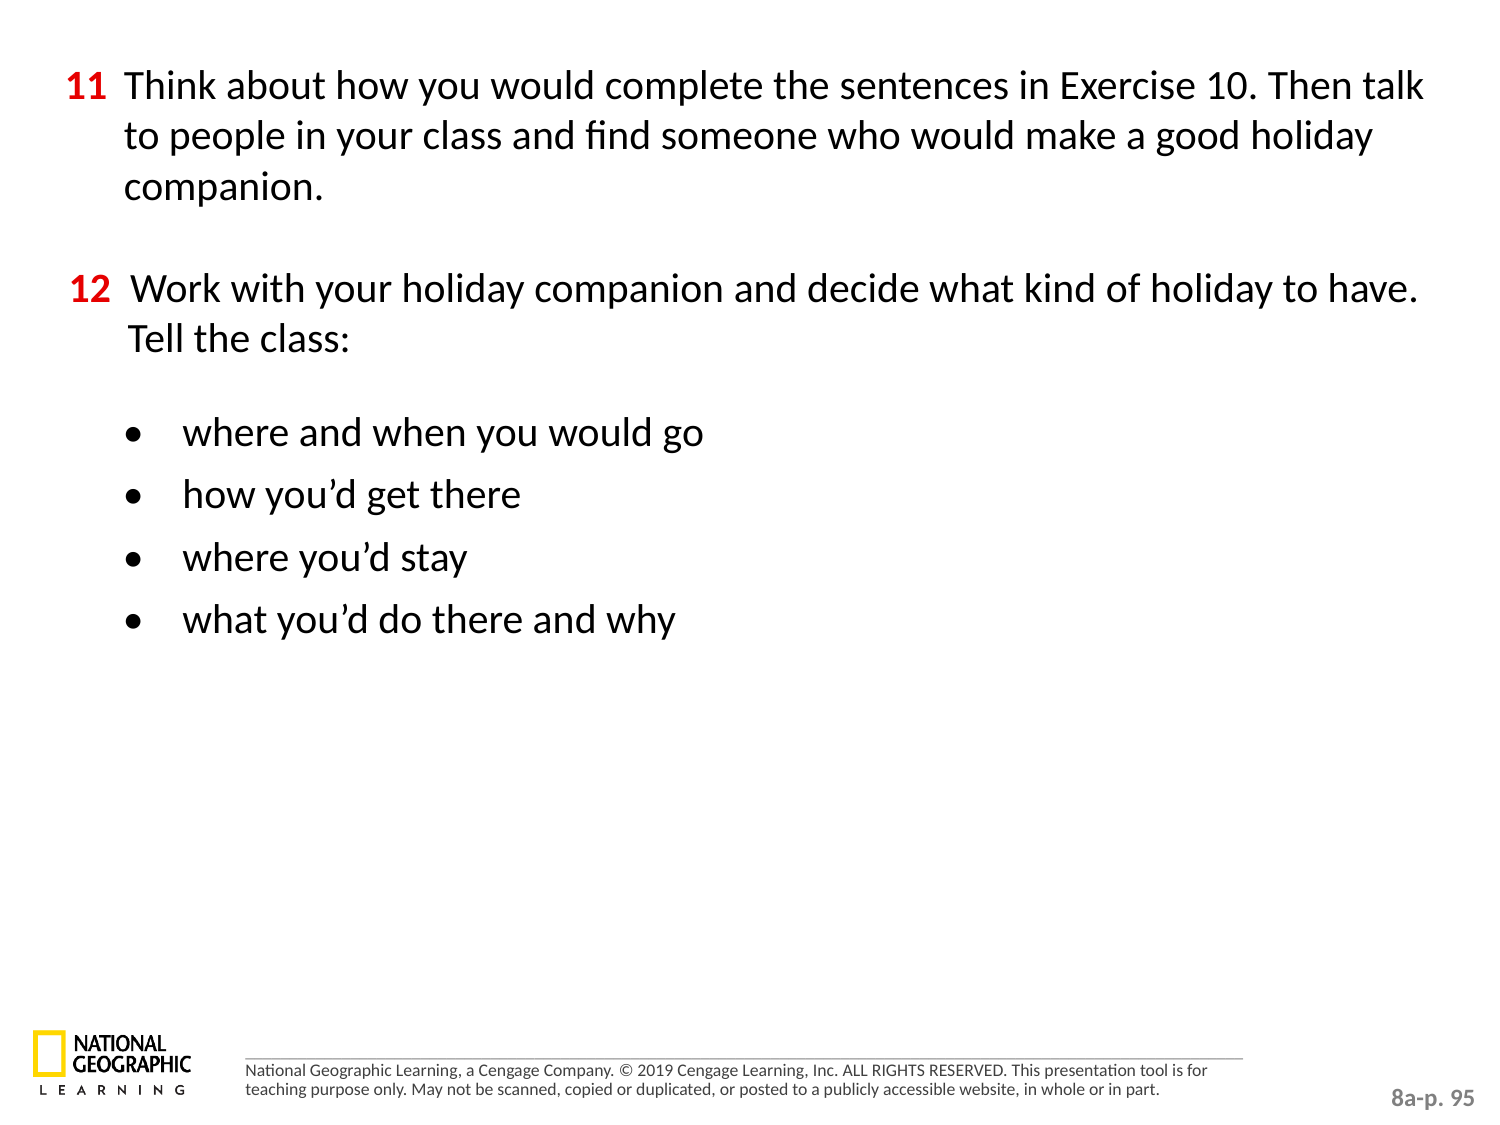

11 	Think about how you would complete the sentences in Exercise 10. Then talk to people in your class and find someone who would make a good holiday companion.
12  Work with your holiday companion and decide what kind of holiday to have. Tell the class:
• 	where and when you would go
• 	how you’d get there
•	where you’d stay
• 	what you’d do there and why
8a-p. 95